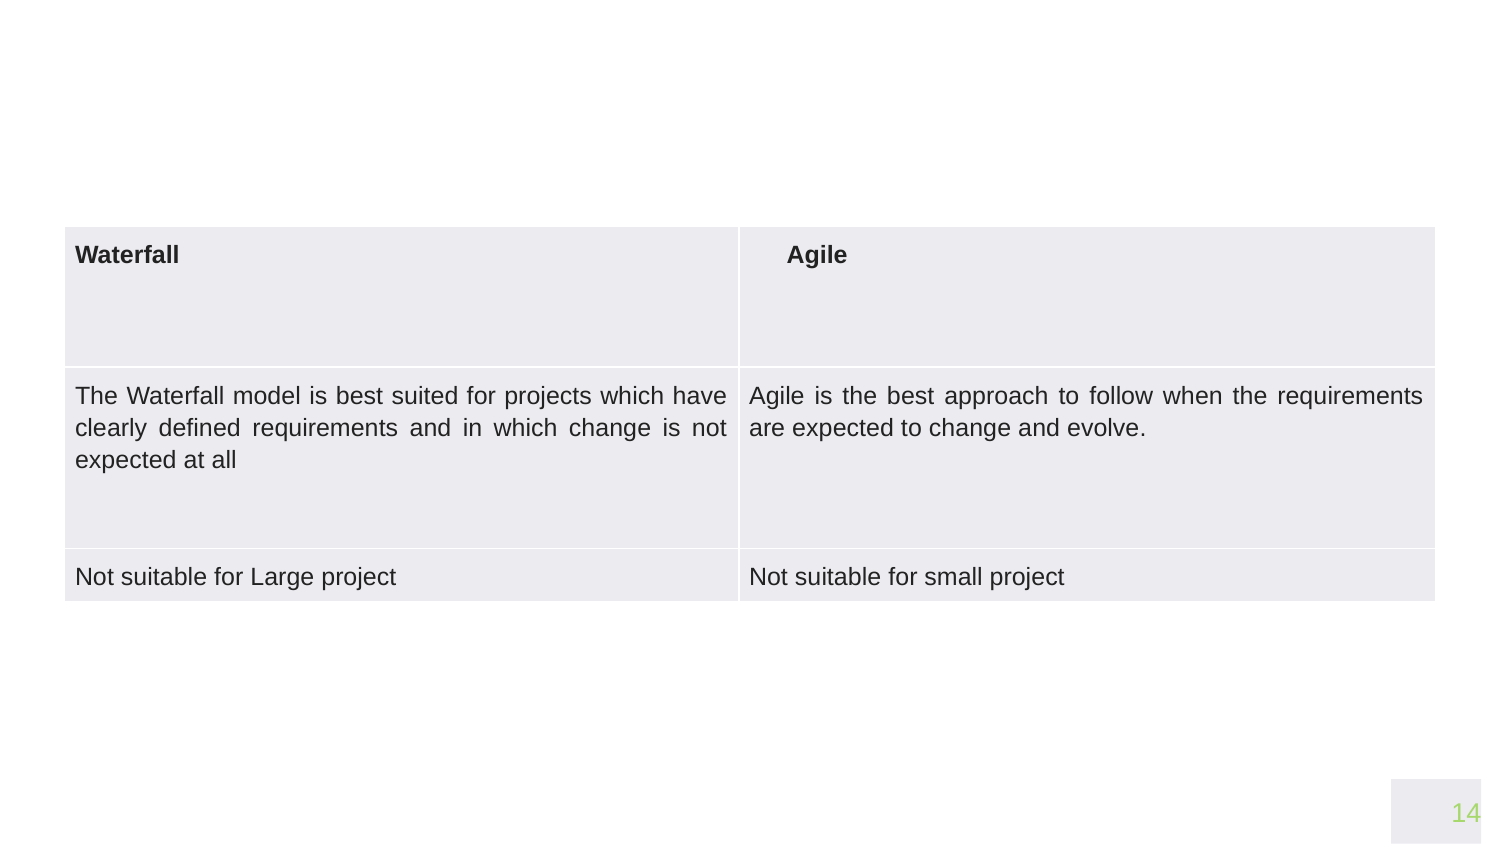

| Waterfall | Agile |
| --- | --- |
| The Waterfall model is best suited for projects which have clearly defined requirements and in which change is not expected at all | Agile is the best approach to follow when the requirements are expected to change and evolve. |
| Not suitable for Large project | Not suitable for small project |
14